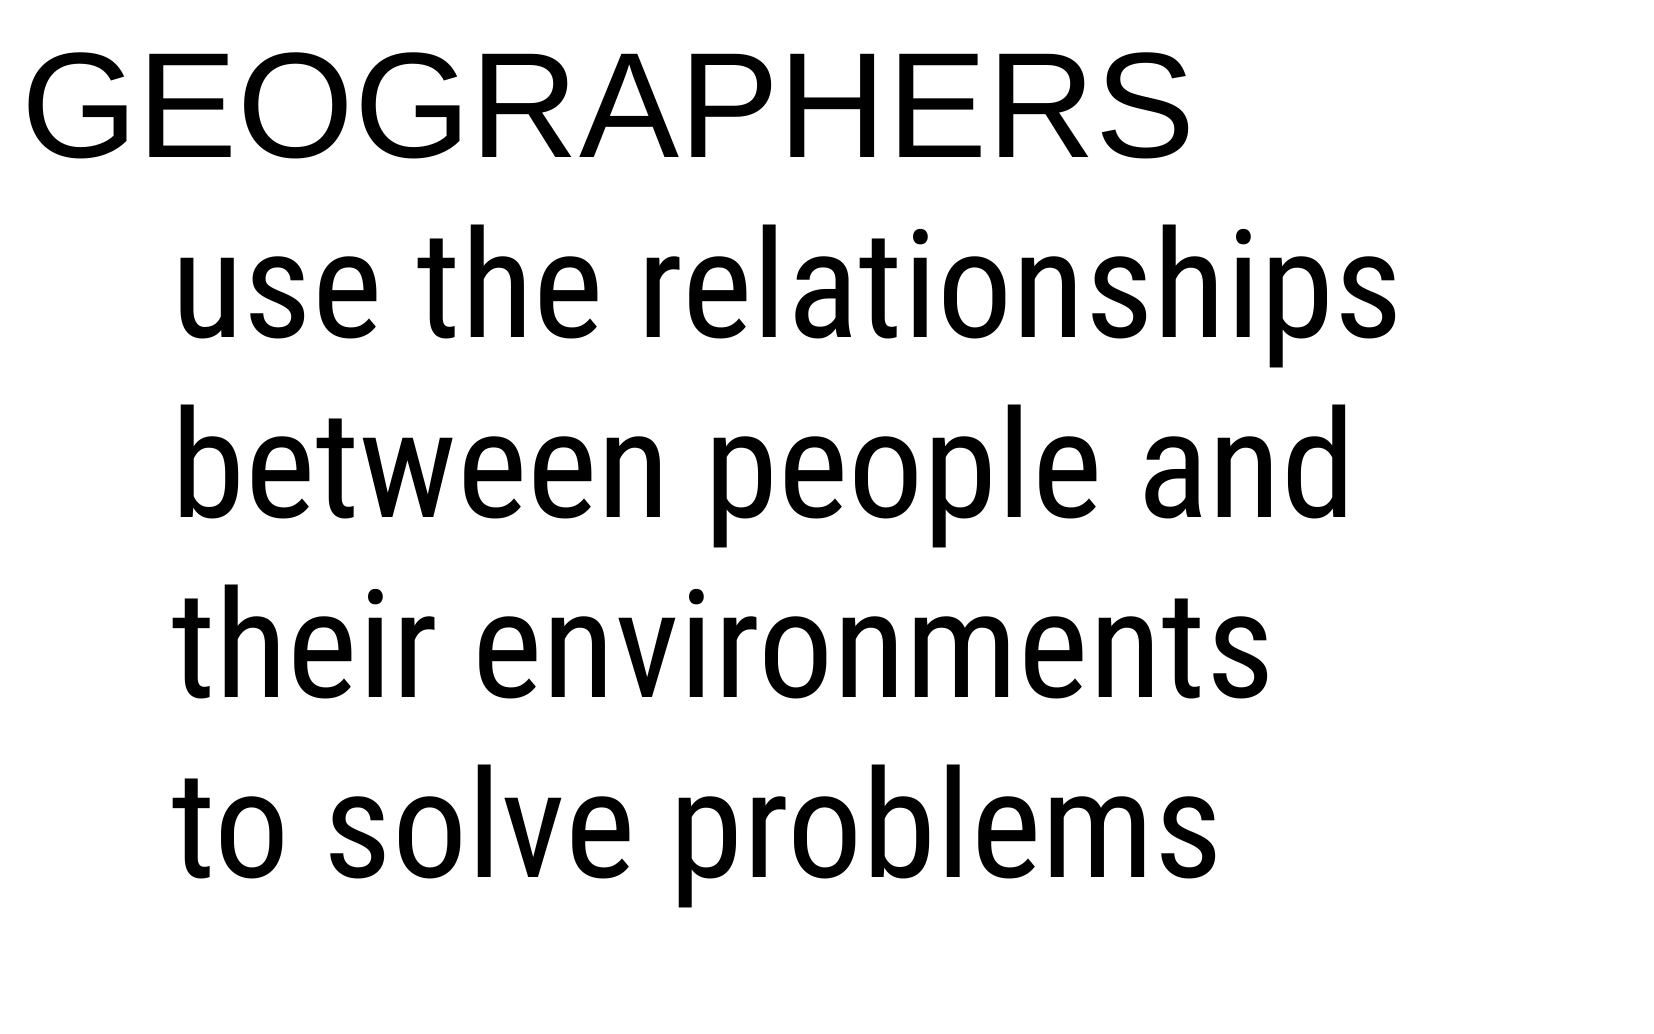

GEOGRAPHERS
	use the relationships
	between people and
	their environments
	to solve problems